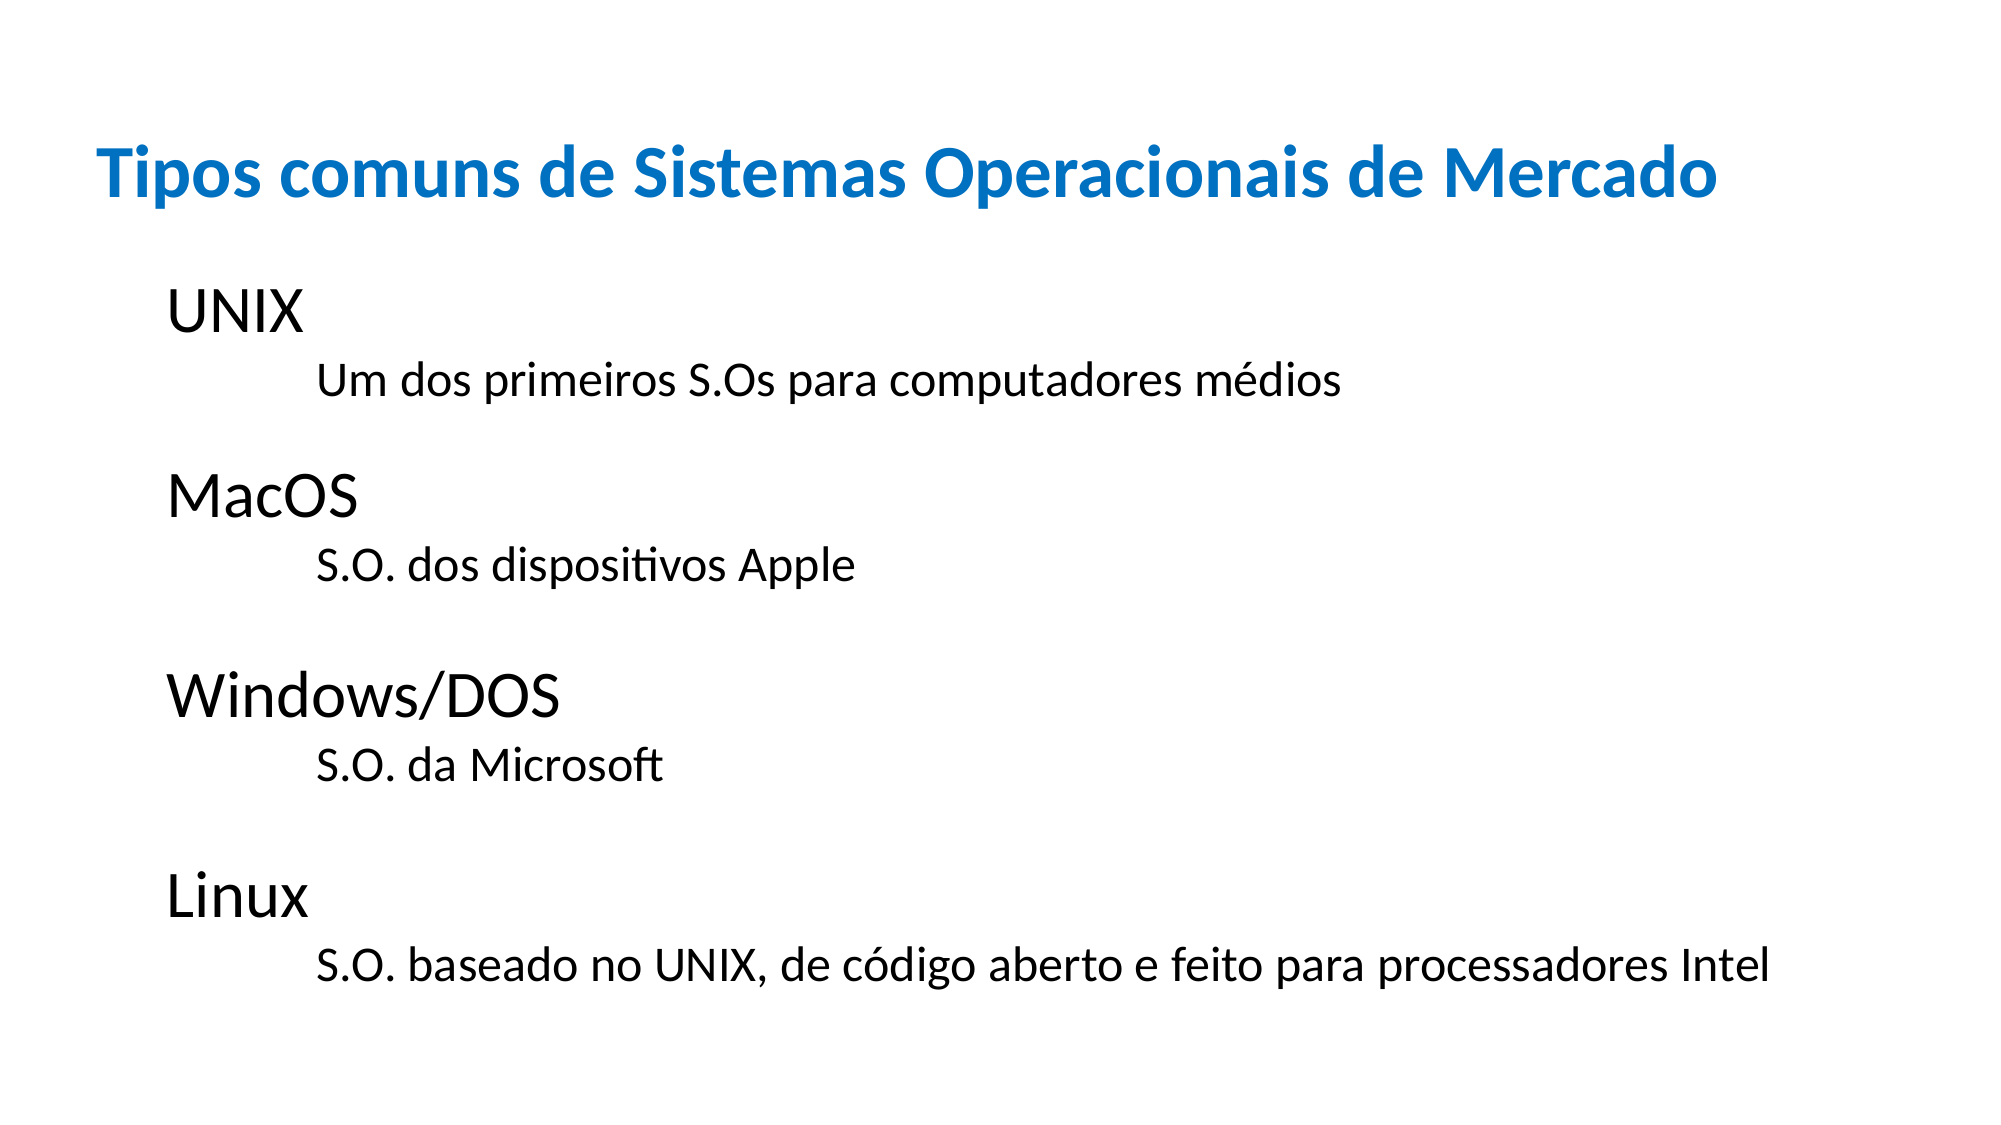

Tipos comuns de Sistemas Operacionais de Mercado
UNIX
	Um dos primeiros S.Os para computadores médios

MacOS
	S.O. dos dispositivos Apple

Windows/DOS
	S.O. da Microsoft

Linux
	S.O. baseado no UNIX, de código aberto e feito para processadores Intel